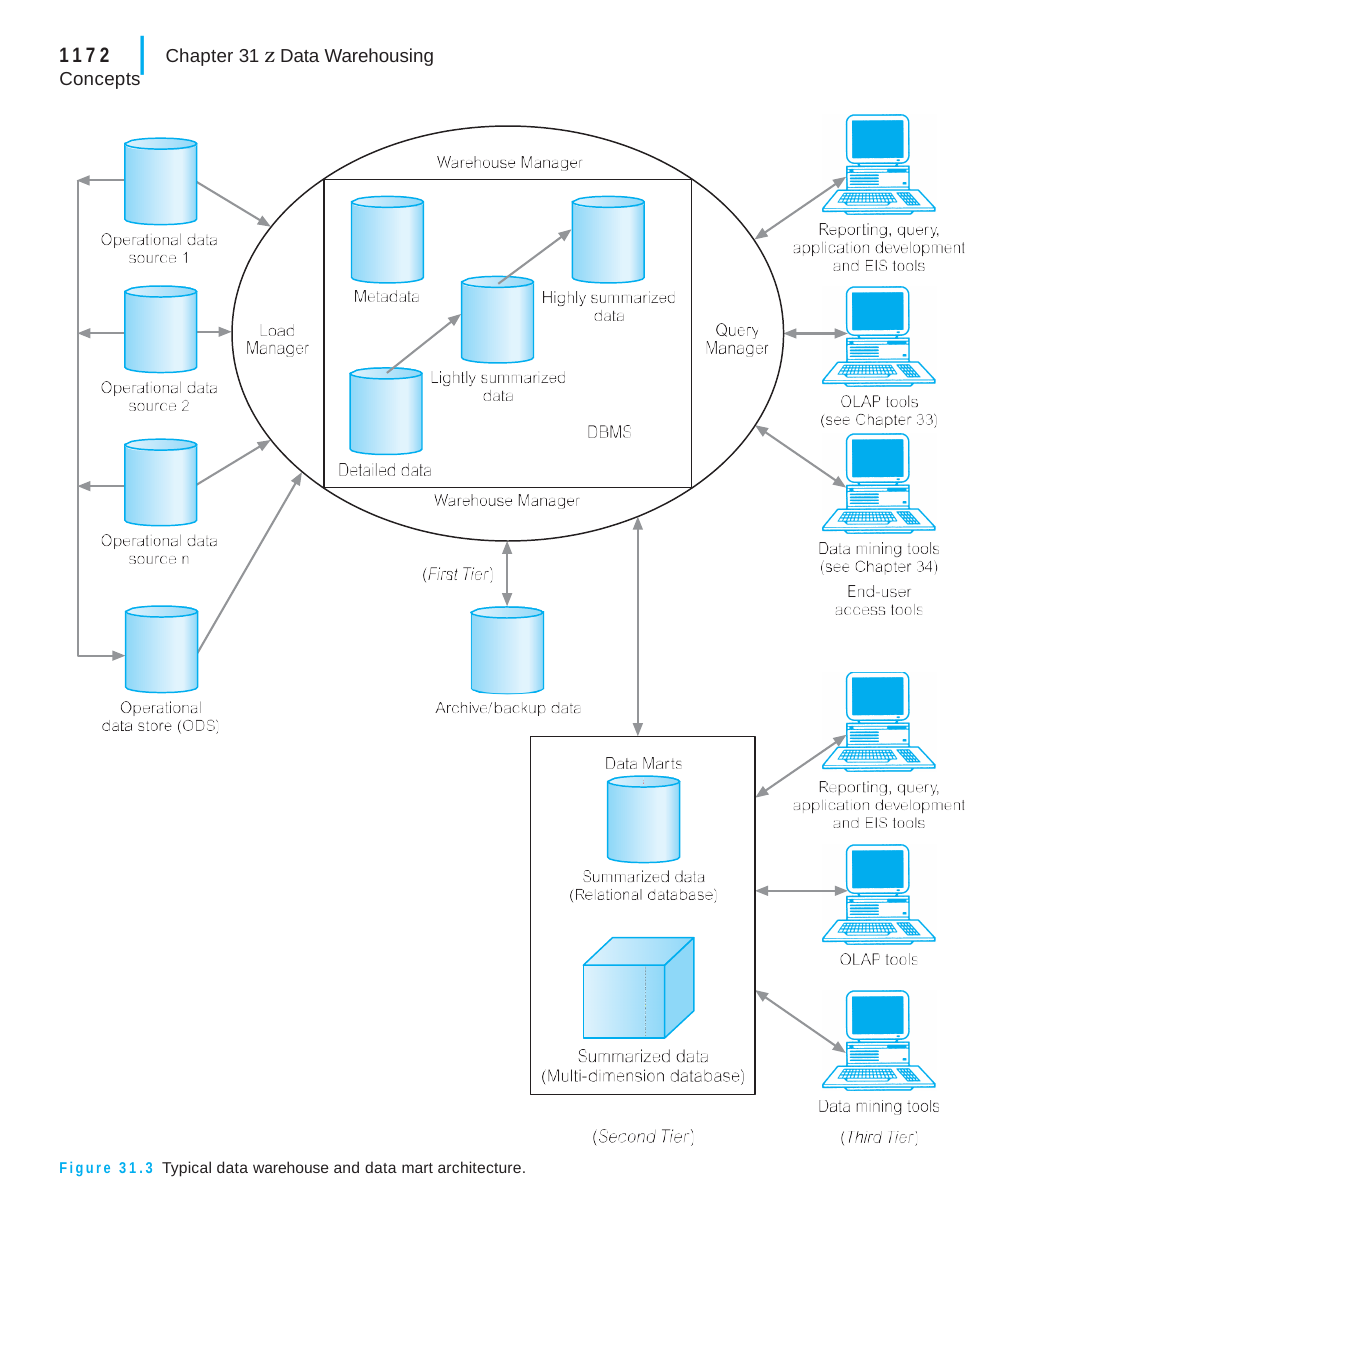

|
1172	Chapter 31 z Data Warehousing Concepts

Figure 31.3 Typical data warehouse and data mart architecture.